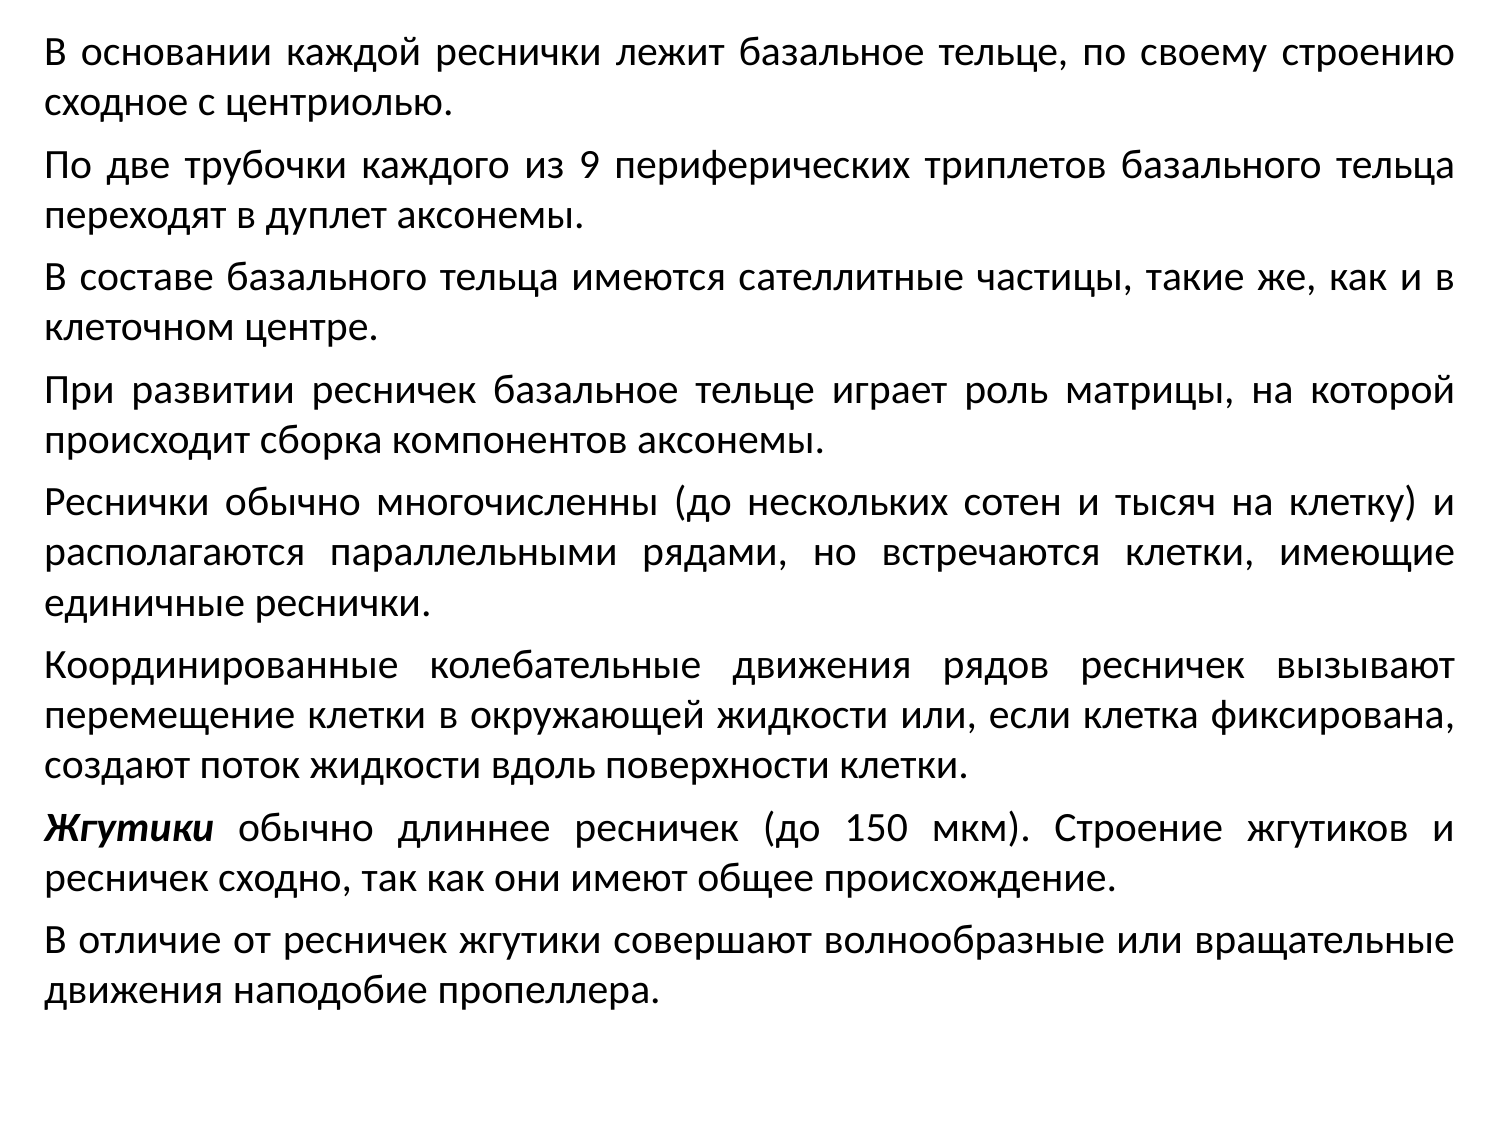

В основании каждой реснички лежит базальное тельце, по своему строению сходное с центриолью.
По две трубочки каждого из 9 периферических триплетов базального тельца переходят в дуплет аксонемы.
В составе базального тельца имеются сателлитные частицы, такие же, как и в клеточном центре.
При развитии ресничек базальное тельце играет роль матрицы, на которой происходит сборка компонентов аксонемы.
Реснички обычно многочисленны (до нескольких сотен и тысяч на клетку) и располагаются параллельными рядами, но встречаются клетки, имеющие единичные реснички.
Координированные колебательные движения рядов ресничек вызывают перемещение клетки в окружающей жидкости или, если клетка фиксирована, создают поток жидкости вдоль поверхности клетки.
Жгутики обычно длиннее ресничек (до 150 мкм). Строение жгутиков и ресничек сходно, так как они имеют общее происхождение.
В отличие от ресничек жгутики совершают волнообразные или вращательные движения наподобие пропеллера.